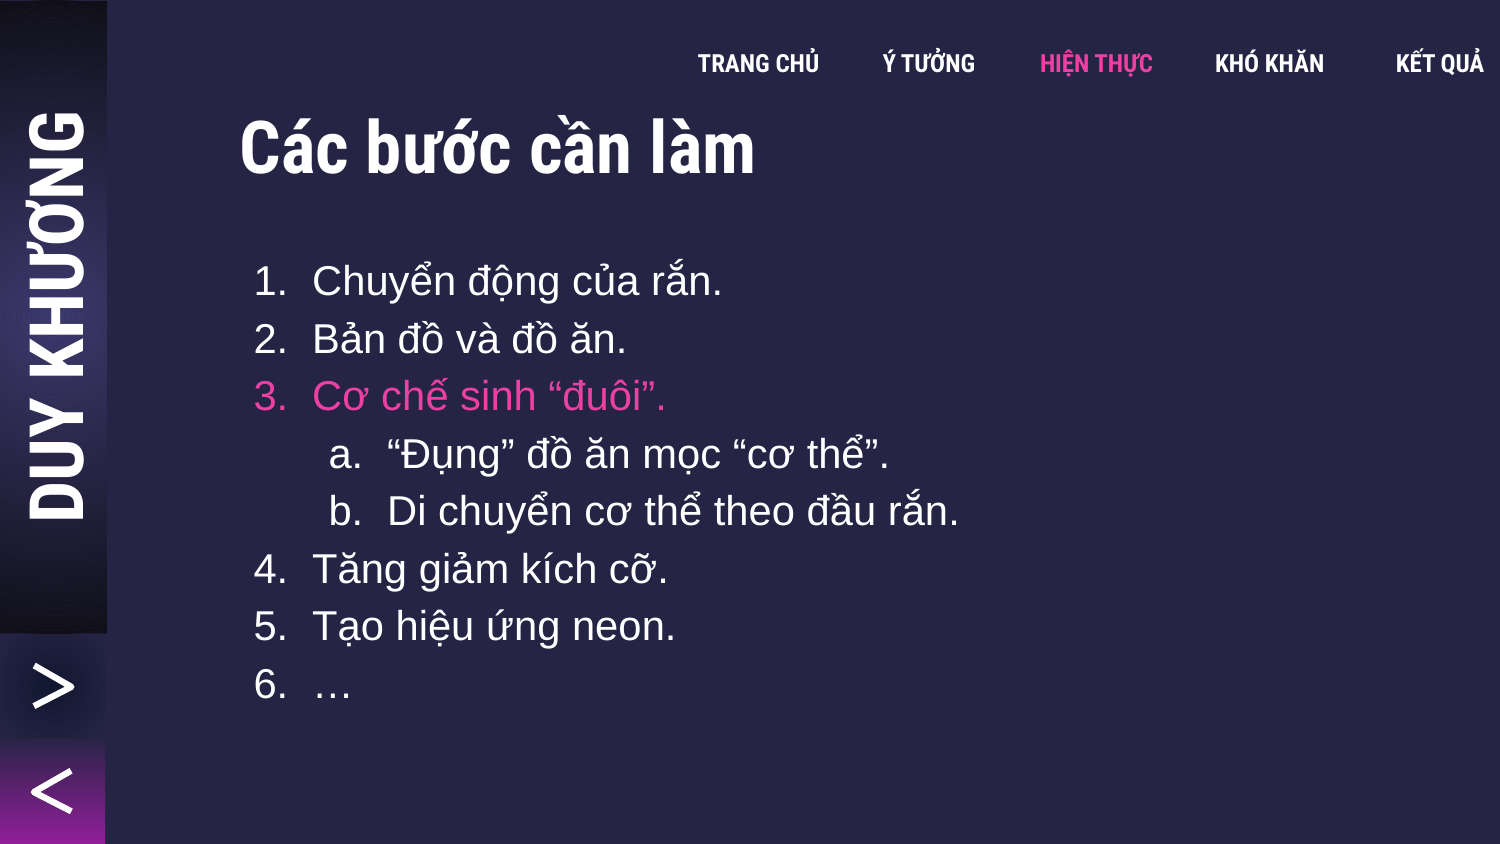

TRANG CHỦ
Ý TƯỞNG
HIỆN THỰC
KHÓ KHĂN
KẾT QUẢ
Các bước cần làm
Chuyển động của rắn.
Bản đồ và đồ ăn.
Cơ chế sinh “đuôi”.
“Đụng” đồ ăn mọc “cơ thể”.
Di chuyển cơ thể theo đầu rắn.
Tăng giảm kích cỡ.
Tạo hiệu ứng neon.
…
DUY KHƯƠNG